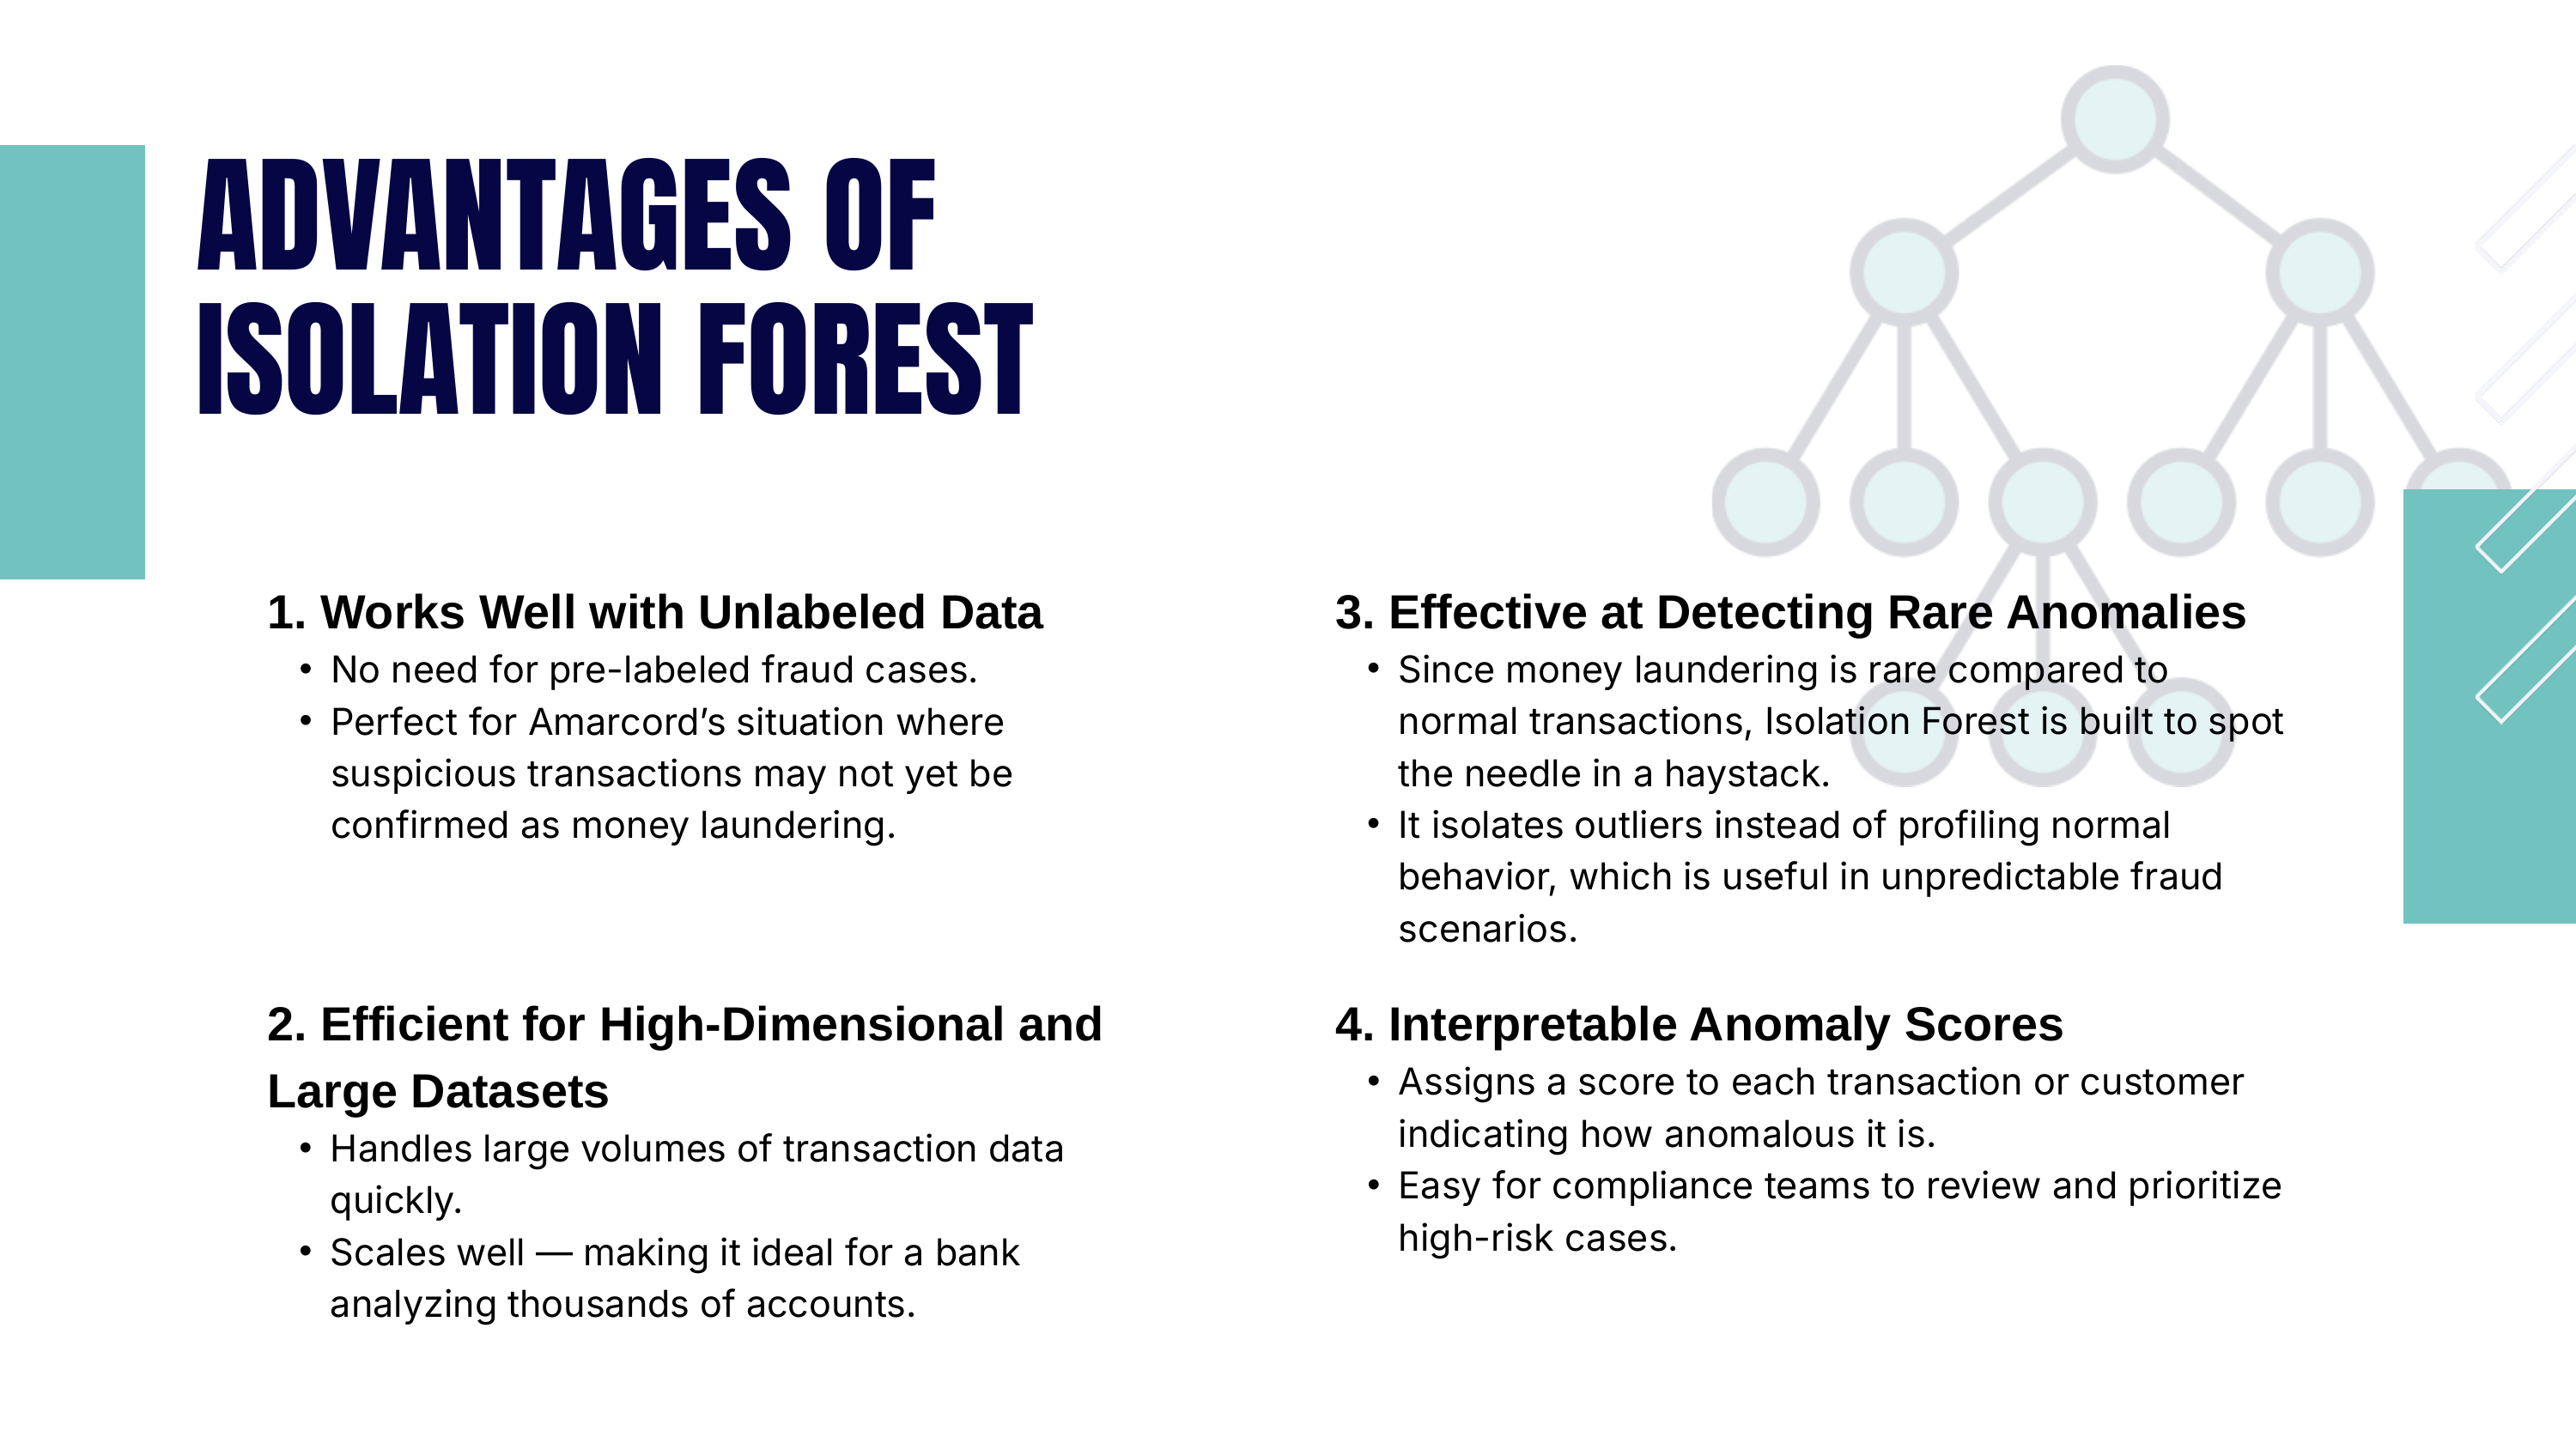

ADVANTAGES OF ISOLATION FOREST

1. Works Well with Unlabeled Data
No need for pre-labeled fraud cases.
Perfect for Amarcord’s situation where suspicious transactions may not yet be confirmed as money laundering.

3. Effective at Detecting Rare Anomalies
Since money laundering is rare compared to normal transactions, Isolation Forest is built to spot the needle in a haystack.
It isolates outliers instead of profiling normal behavior, which is useful in unpredictable fraud scenarios.

2. Efficient for High-Dimensional and Large Datasets
Handles large volumes of transaction data quickly.
Scales well — making it ideal for a bank analyzing thousands of accounts.

4. Interpretable Anomaly Scores
Assigns a score to each transaction or customer indicating how anomalous it is.
Easy for compliance teams to review and prioritize high-risk cases.